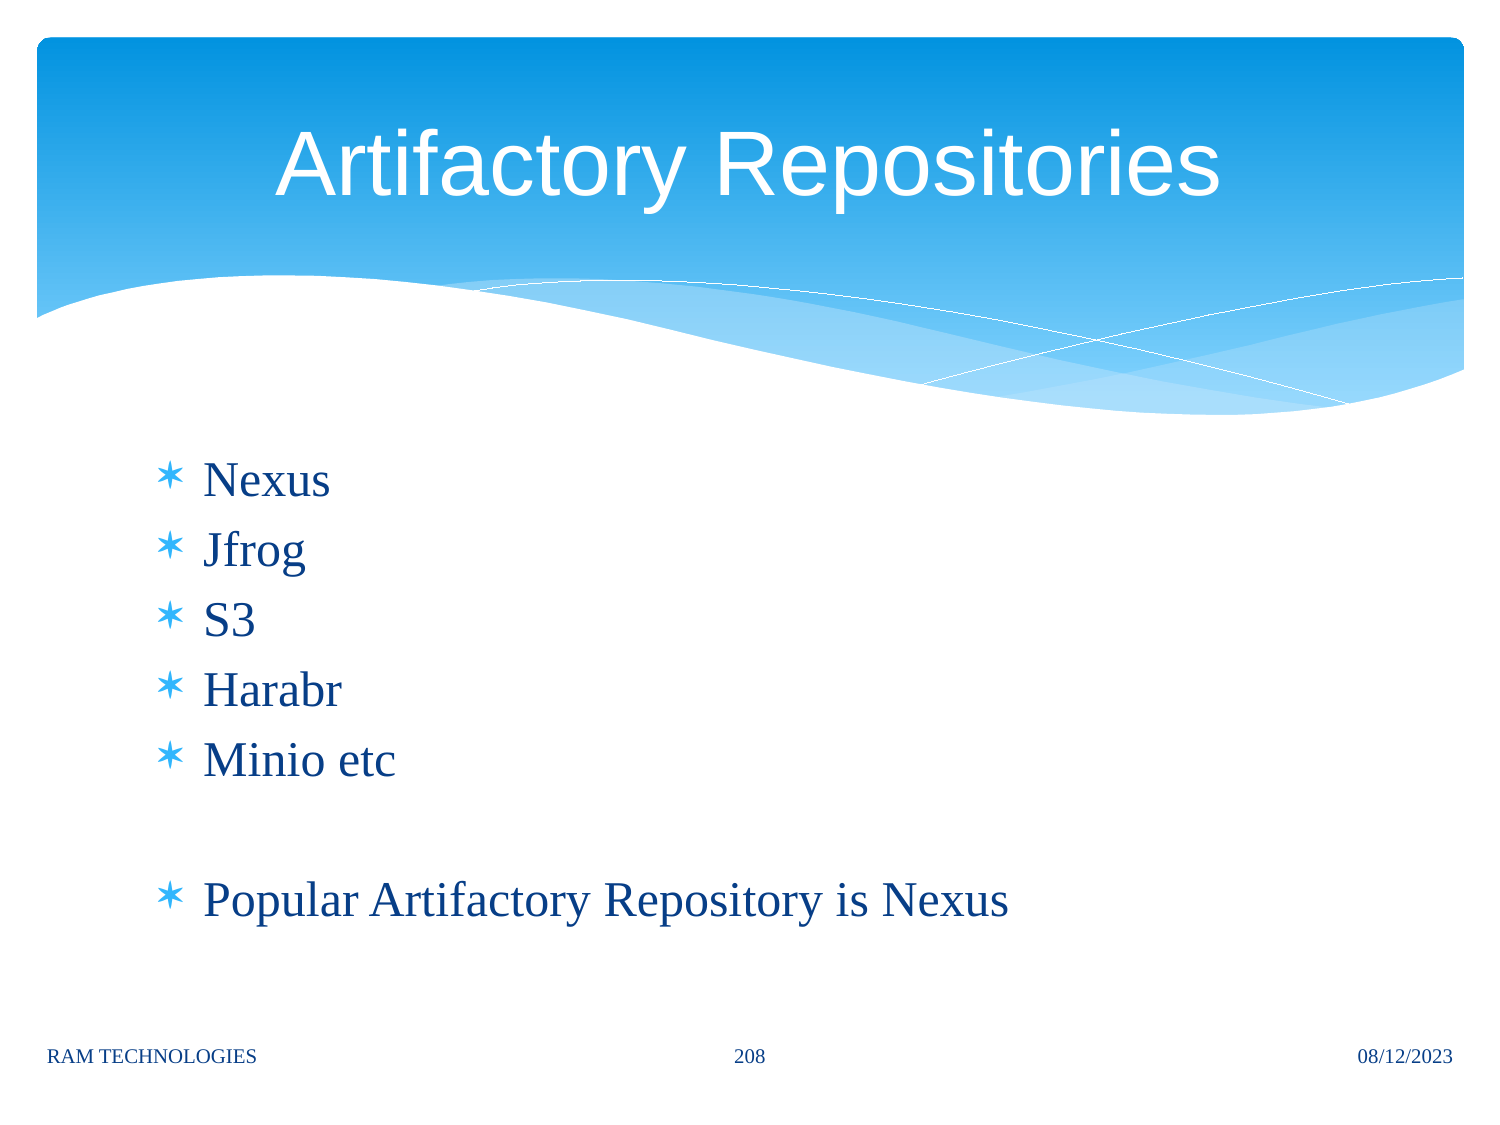

# Artifactory Repositories
Nexus
Jfrog
S3
Harabr
Minio etc

Popular Artifactory Repository is Nexus
208
RAM TECHNOLOGIES
08/12/2023